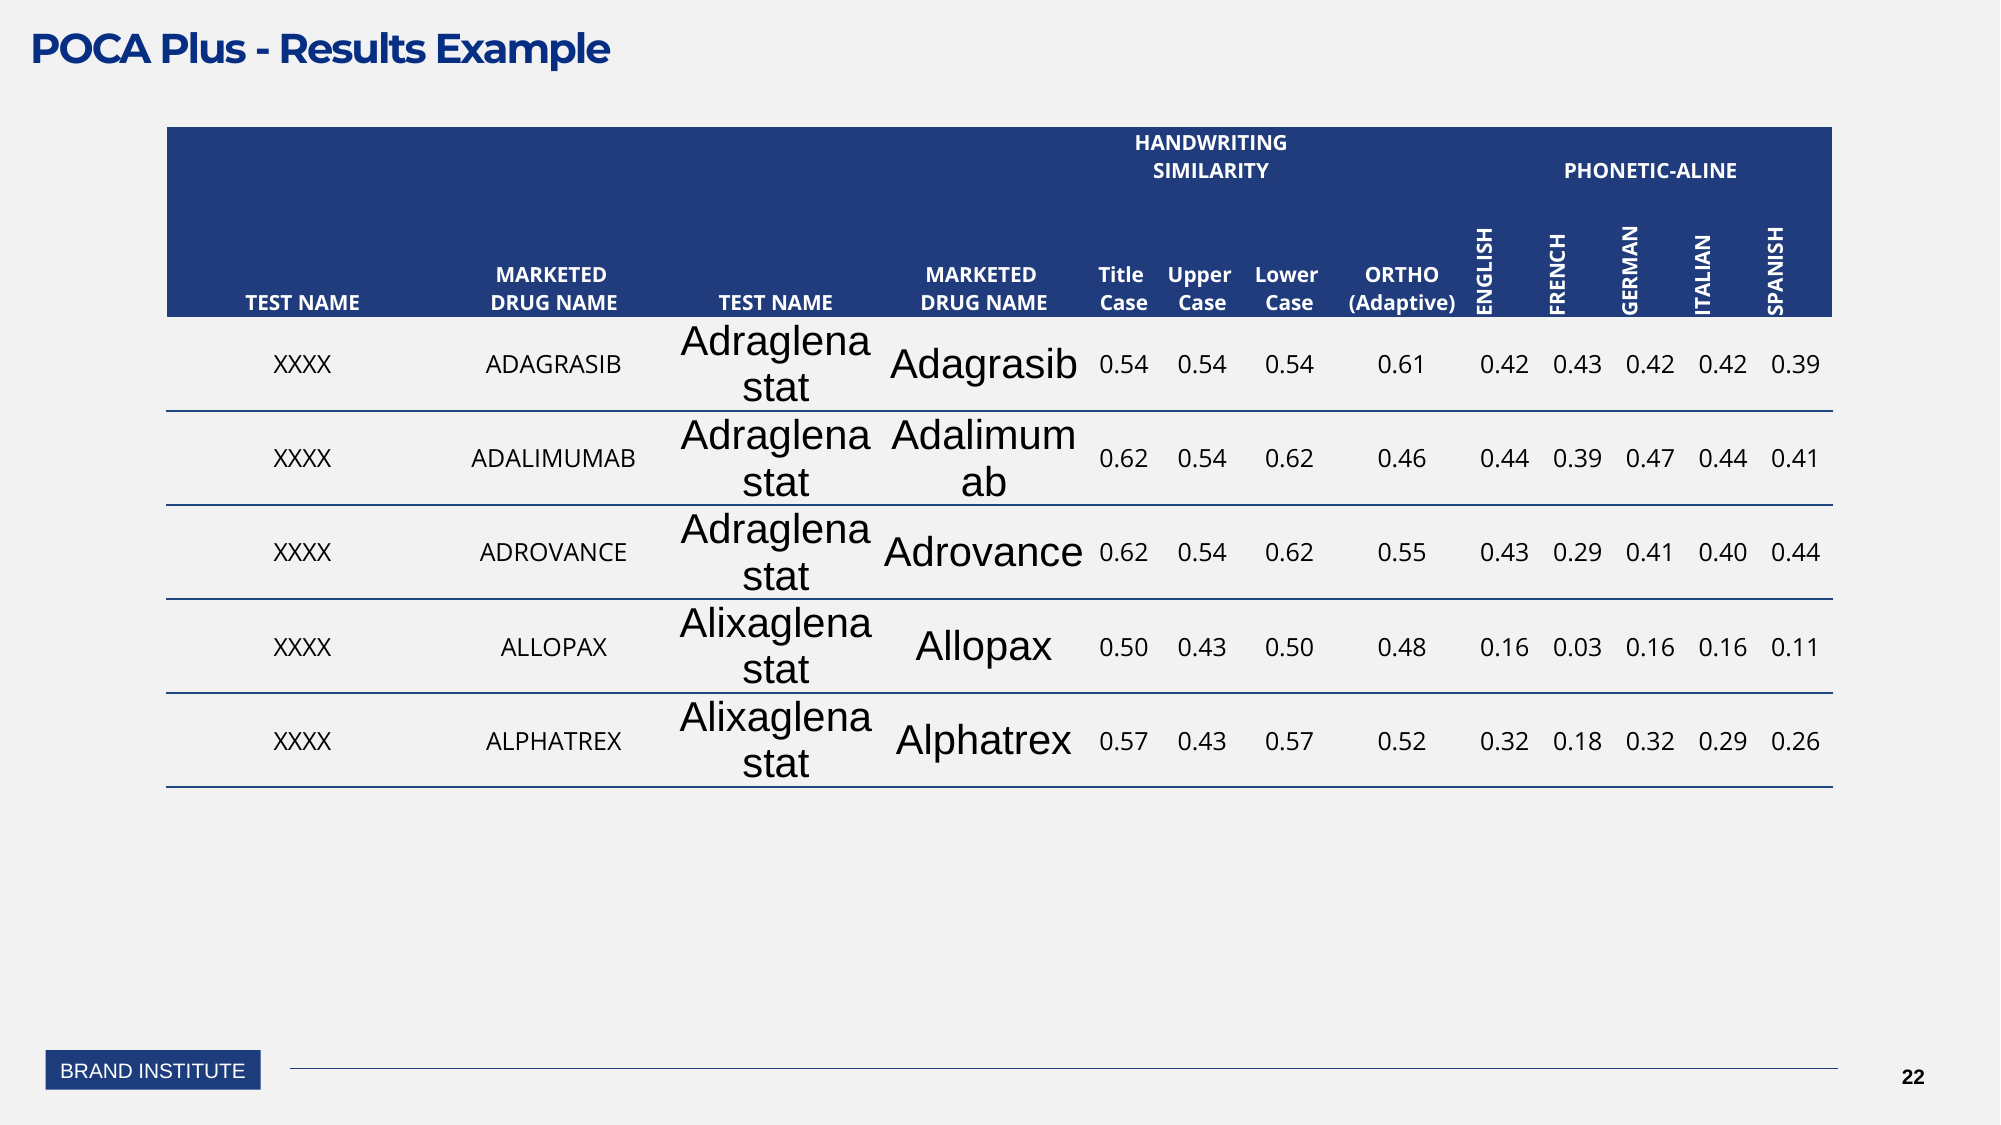

# POCA Plus - Results Example
|  |  |  |  | HANDWRITING SIMILARITY |  |  |  | PHONETIC-ALINE |  |  |  |  |
| --- | --- | --- | --- | --- | --- | --- | --- | --- | --- | --- | --- | --- |
| TEST NAME | MARKETED DRUG NAME | TEST NAME | MARKETED DRUG NAME | Title Case | Upper Case | Lower Case | ORTHO (Adaptive) | ENGLISH | FRENCH | GERMAN | ITALIAN | SPANISH |
| XXXX | ADAGRASIB | Adraglenastat | Adagrasib | 0.54 | 0.54 | 0.54 | 0.61 | 0.42 | 0.43 | 0.42 | 0.42 | 0.39 |
| XXXX | ADALIMUMAB | Adraglenastat | Adalimumab | 0.62 | 0.54 | 0.62 | 0.46 | 0.44 | 0.39 | 0.47 | 0.44 | 0.41 |
| XXXX | ADROVANCE | Adraglenastat | Adrovance | 0.62 | 0.54 | 0.62 | 0.55 | 0.43 | 0.29 | 0.41 | 0.40 | 0.44 |
| XXXX | ALLOPAX | Alixaglenastat | Allopax | 0.50 | 0.43 | 0.50 | 0.48 | 0.16 | 0.03 | 0.16 | 0.16 | 0.11 |
| XXXX | ALPHATREX | Alixaglenastat | Alphatrex | 0.57 | 0.43 | 0.57 | 0.52 | 0.32 | 0.18 | 0.32 | 0.29 | 0.26 |